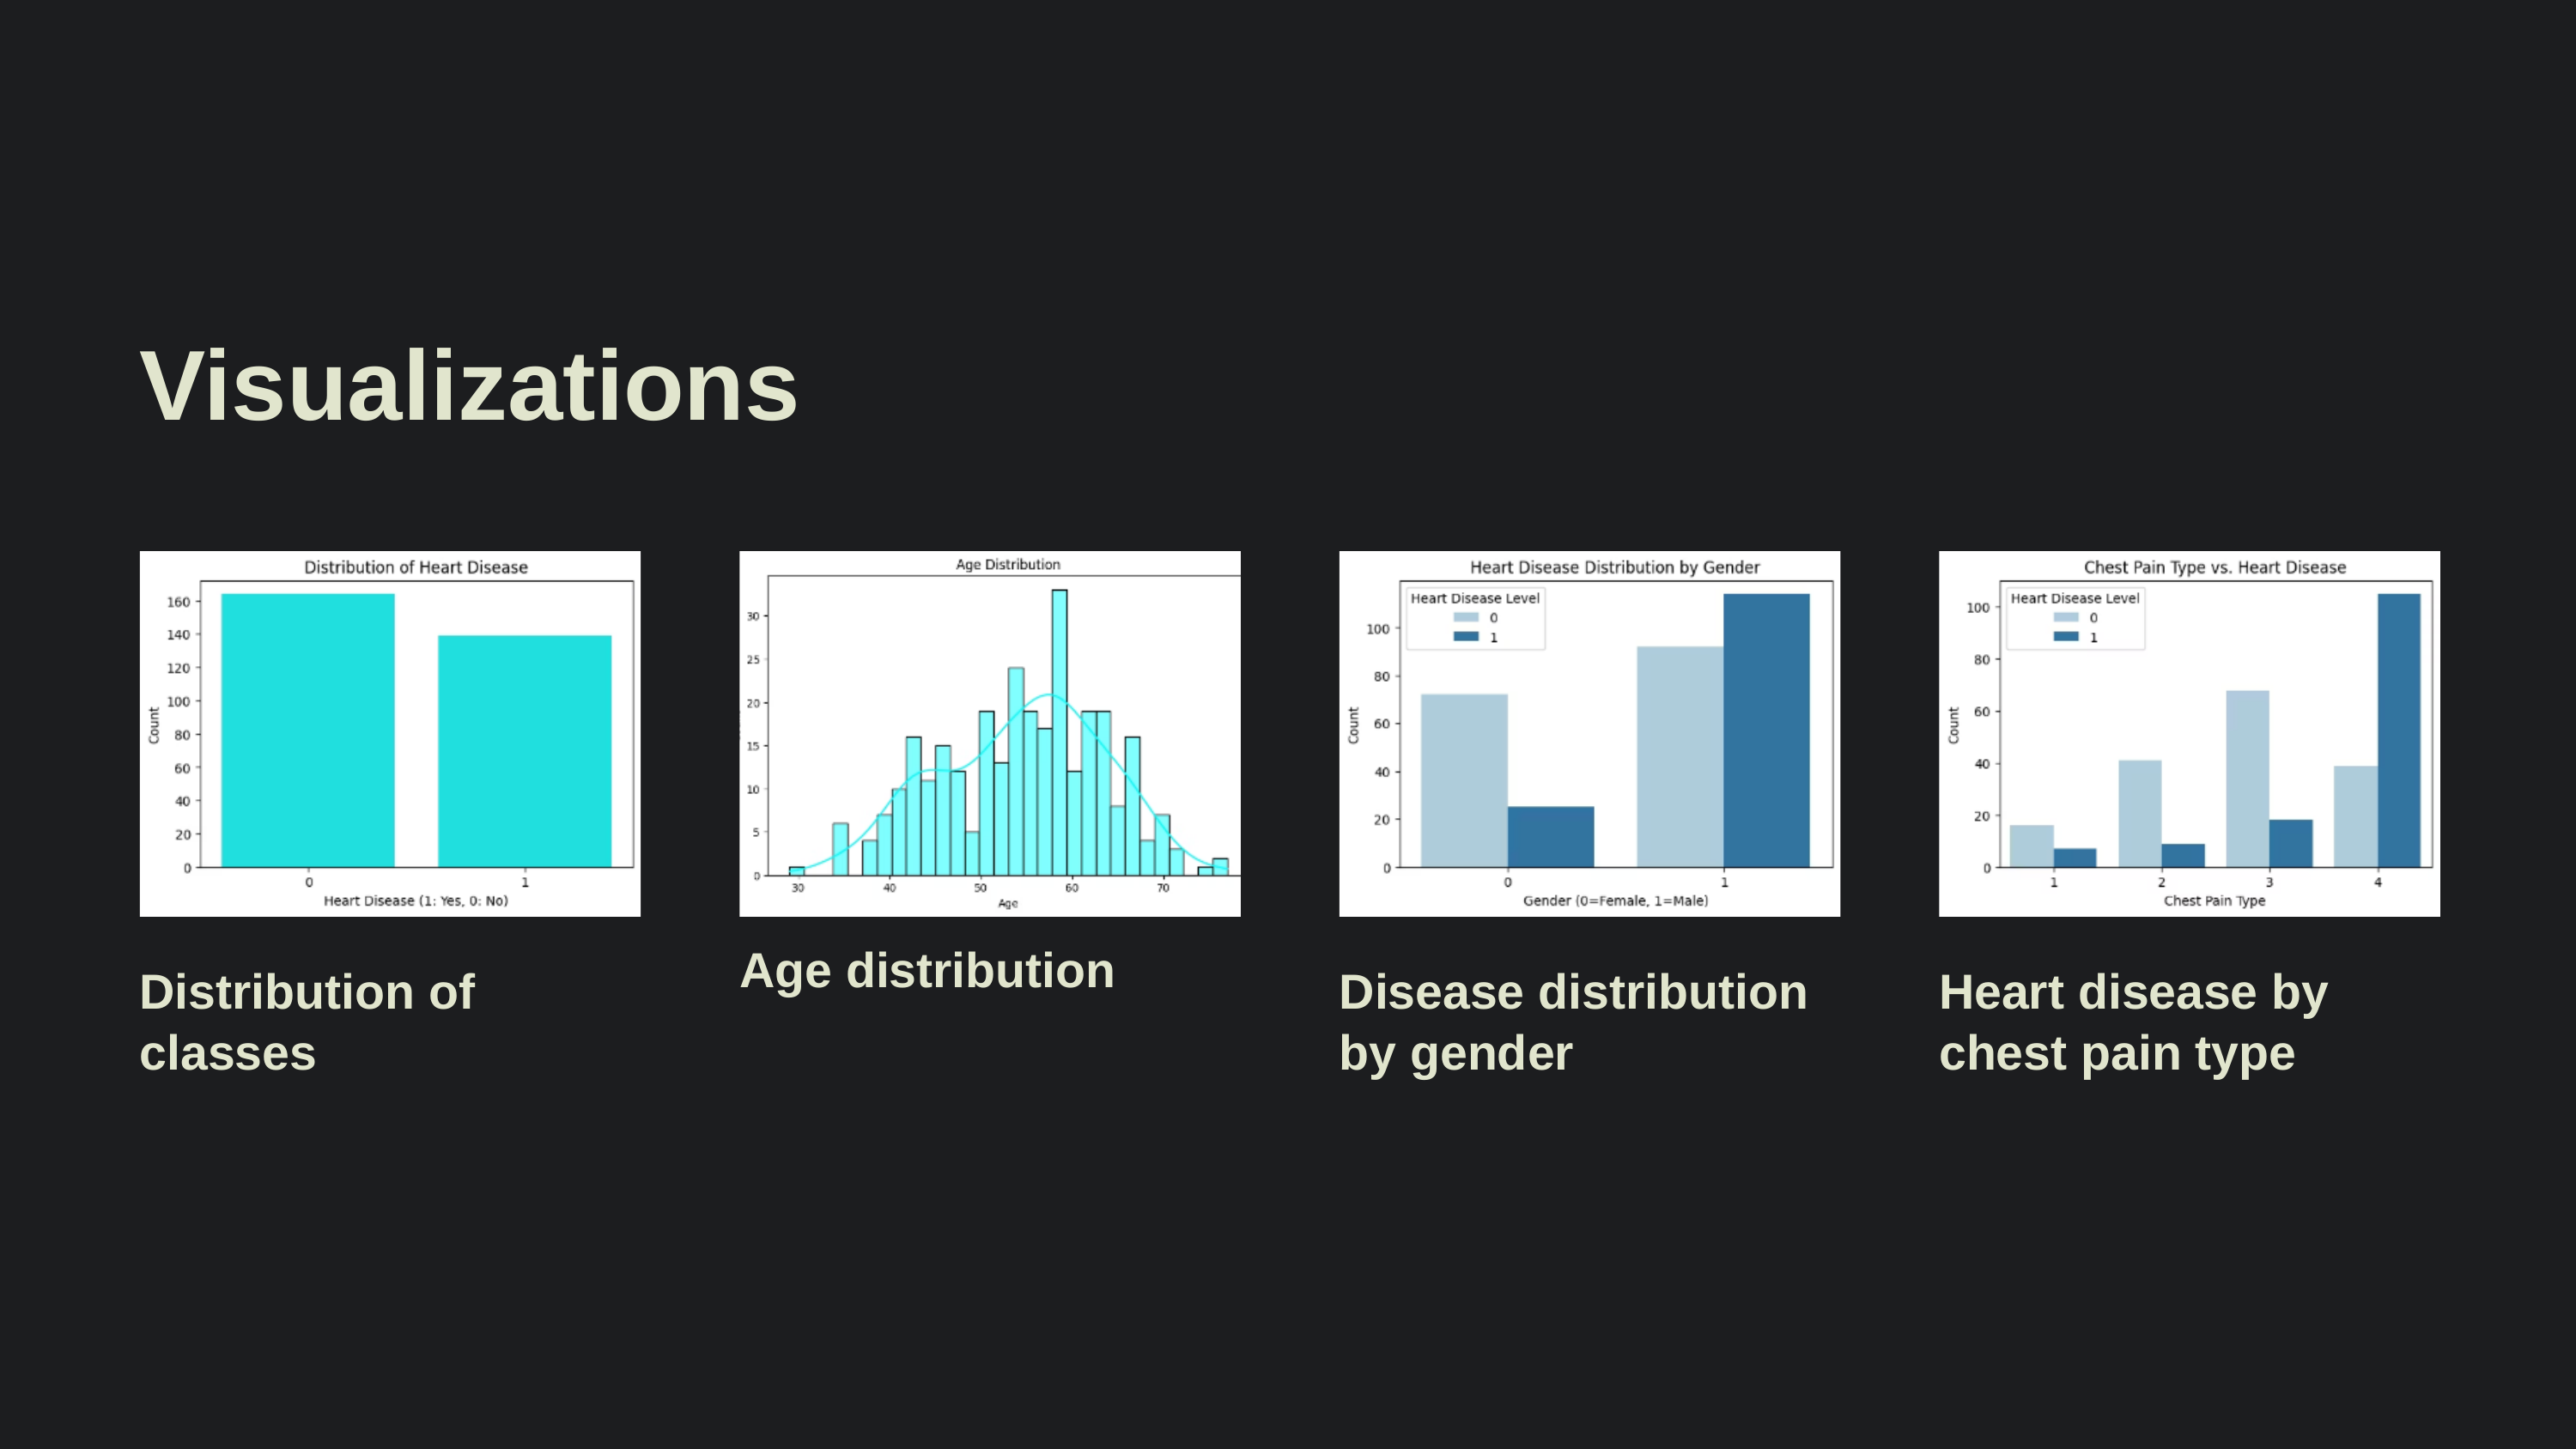

Visualizations

Age distribution

Distribution of classes

Disease distribution by gender

Heart disease by chest pain type